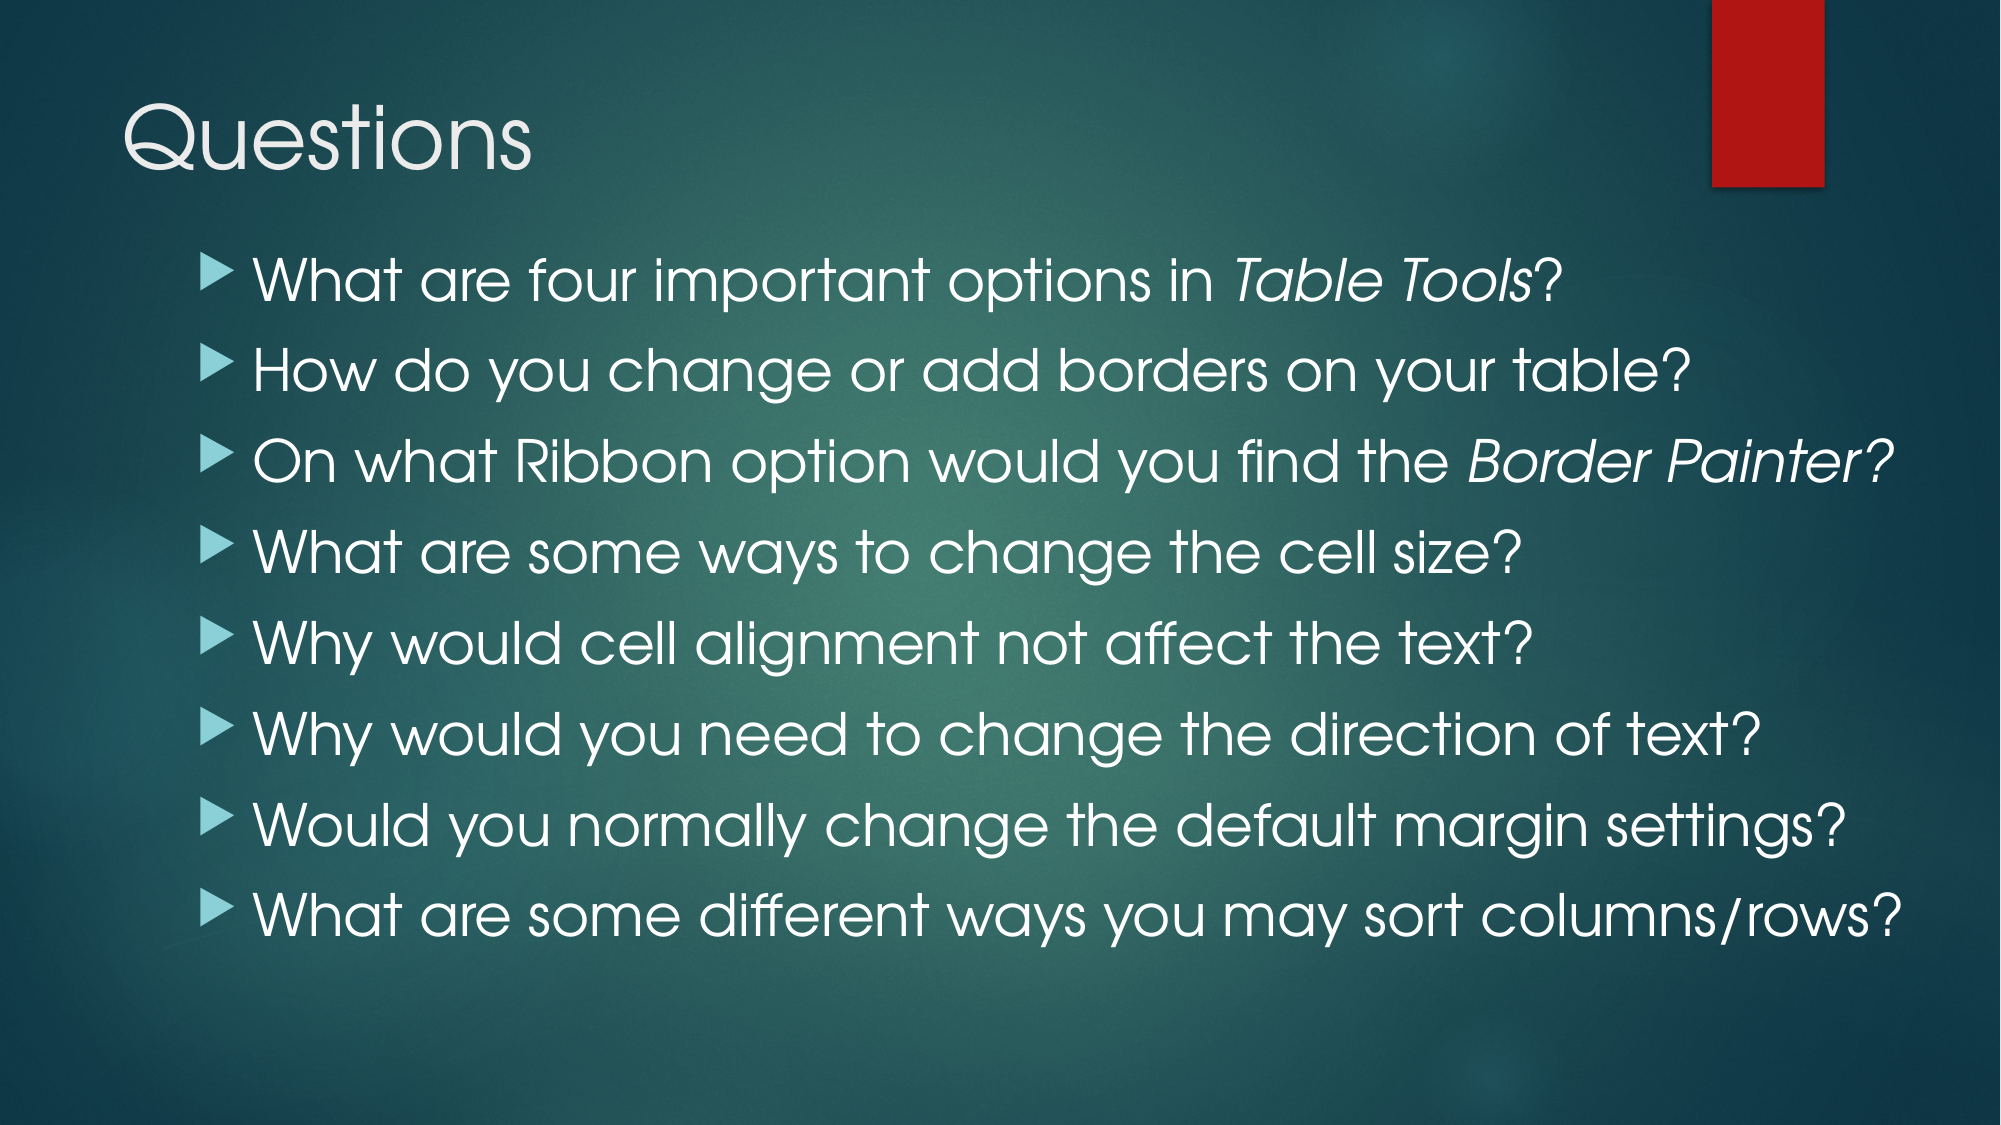

# Questions
What are four important options in Table Tools?
How do you change or add borders on your table?
On what Ribbon option would you find the Border Painter?
What are some ways to change the cell size?
Why would cell alignment not affect the text?
Why would you need to change the direction of text?
Would you normally change the default margin settings?
What are some different ways you may sort columns/rows?